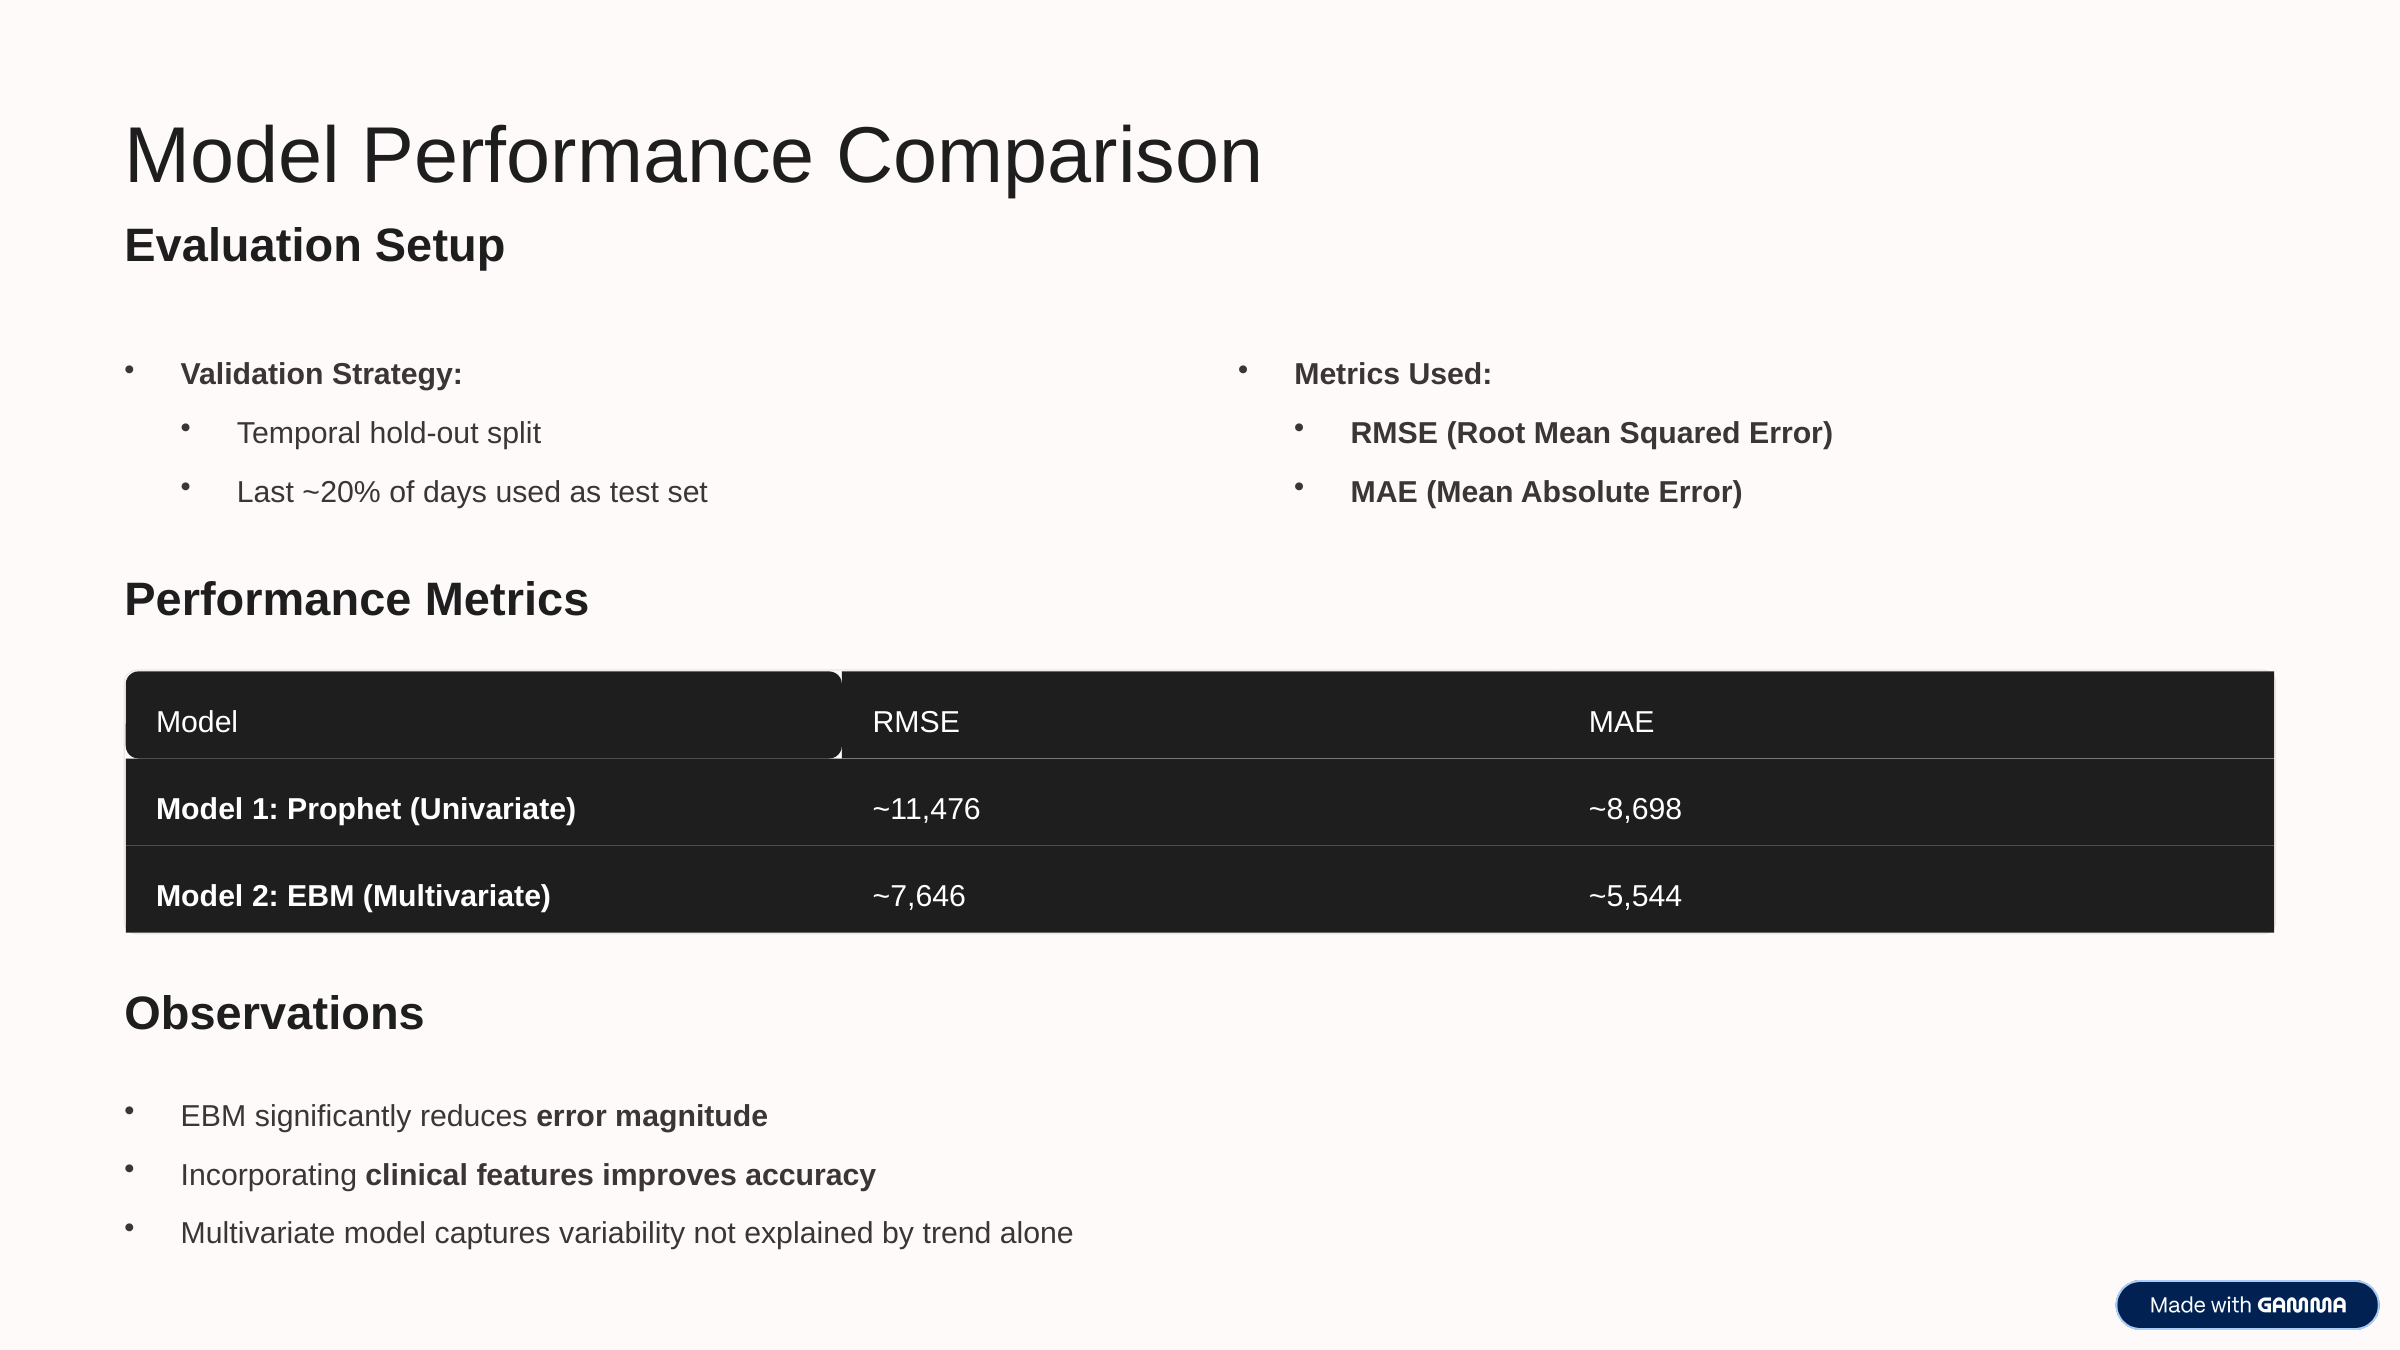

Model Performance Comparison
Evaluation Setup
Validation Strategy:
Metrics Used:
Temporal hold-out split
RMSE (Root Mean Squared Error)
Last ~20% of days used as test set
MAE (Mean Absolute Error)
Performance Metrics

Model
RMSE
MAE

Model 1: Prophet (Univariate)
~11,476
~8,698

Model 2: EBM (Multivariate)
~7,646
~5,544
Observations
EBM significantly reduces error magnitude
Incorporating clinical features improves accuracy
Multivariate model captures variability not explained by trend alone